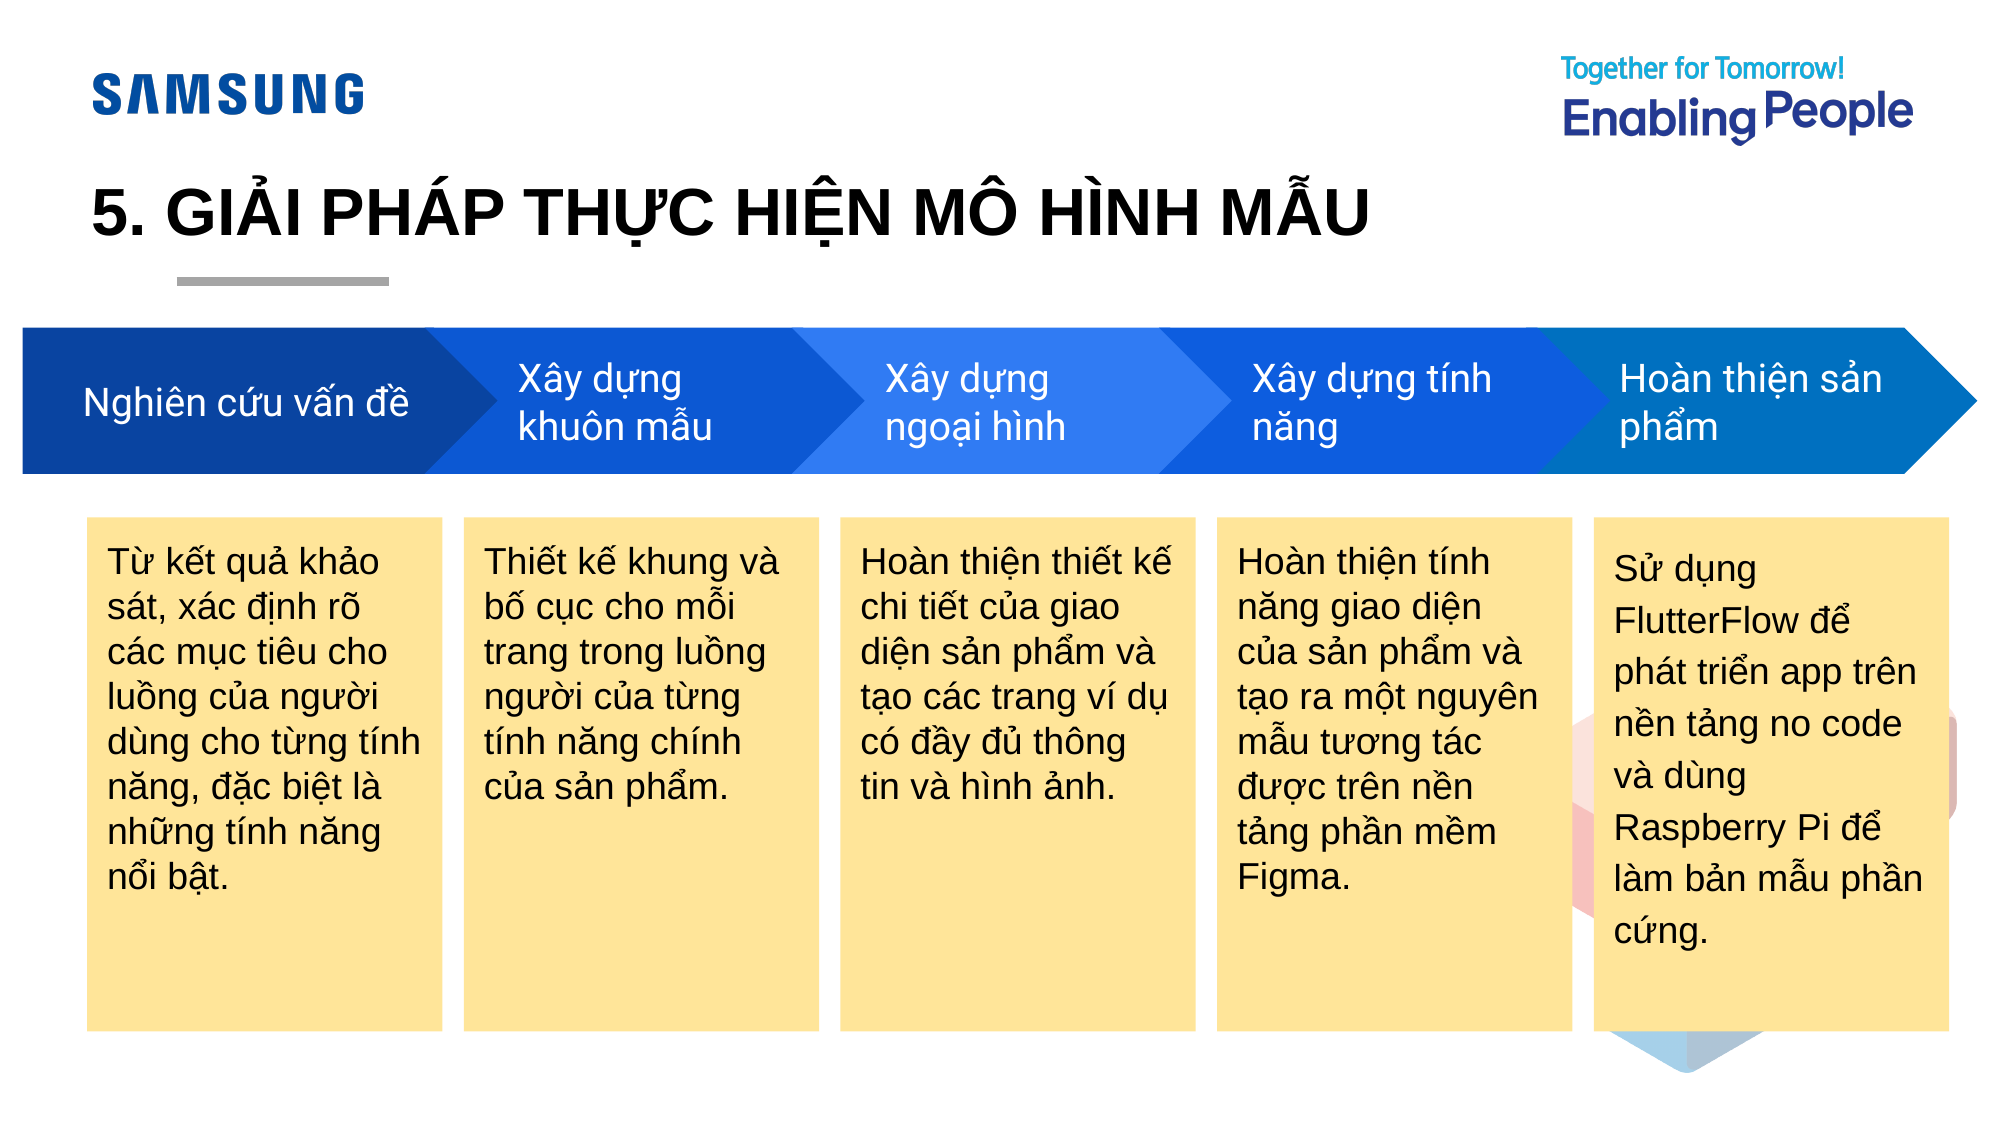

# 5. GIẢI PHÁP THỰC HIỆN MÔ HÌNH MẪU
Xây dựng khuôn mẫu
Thiết kế khung và bố cục cho mỗi trang trong luồng người của từng tính năng chính của sản phẩm.
Xây dựng ngoại hình
Hoàn thiện thiết kế chi tiết của giao diện sản phẩm và tạo các trang ví dụ có đầy đủ thông tin và hình ảnh.
Xây dựng tính năng
Hoàn thiện tính năng giao diện của sản phẩm và tạo ra một nguyên mẫu tương tác được trên nền tảng phần mềm Figma.
Hoàn thiện sản phẩm
Sử dụng FlutterFlow để phát triển app trên nền tảng no code và dùng Raspberry Pi để làm bản mẫu phần cứng.
Nghiên cứu vấn đề
Từ kết quả khảo sát, xác định rõ các mục tiêu cho luồng của người dùng cho từng tính năng, đặc biệt là những tính năng nổi bật.